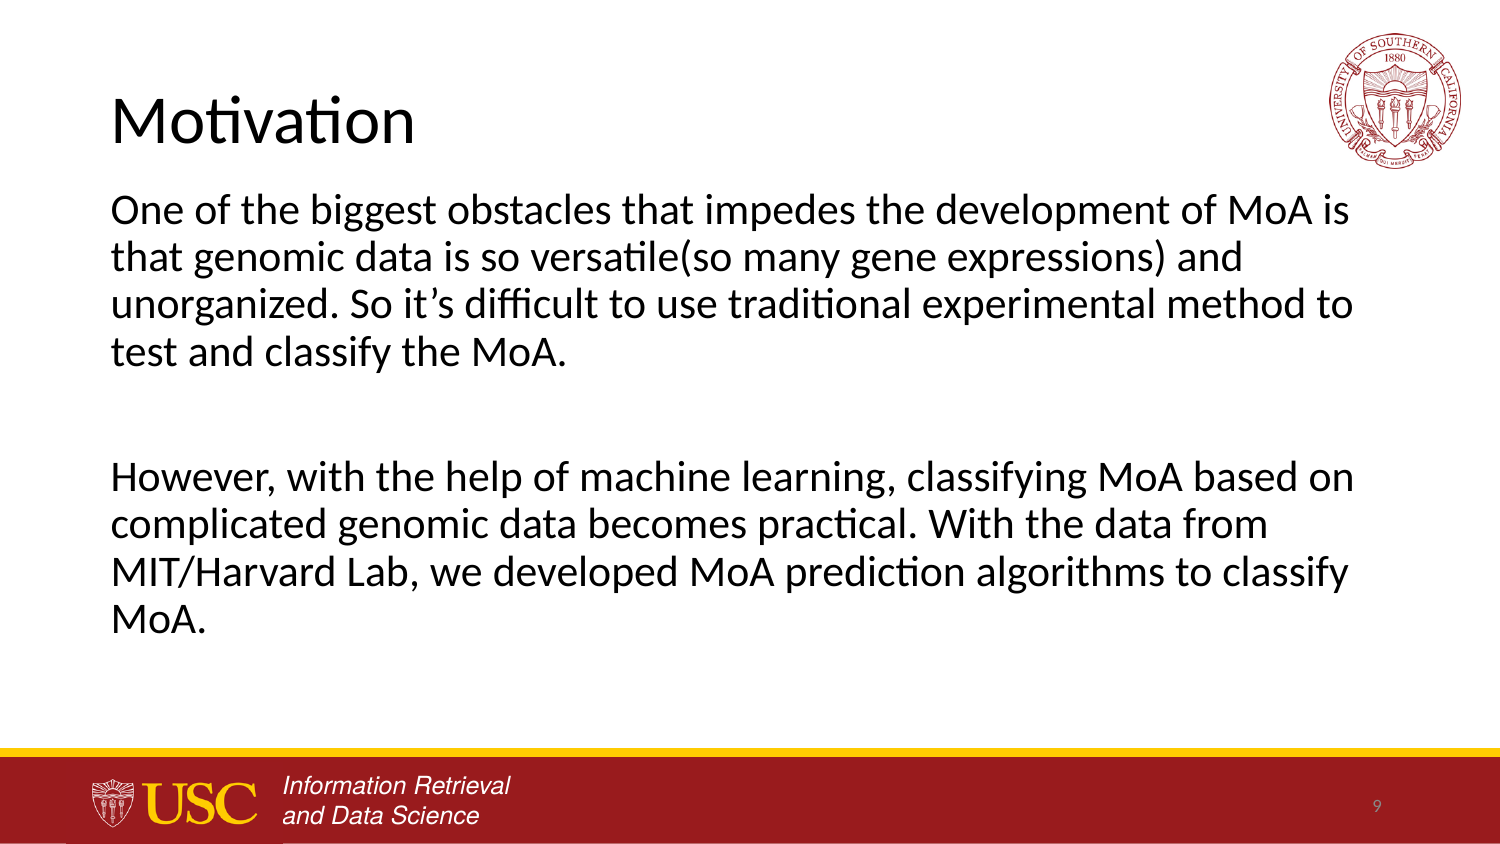

# Motivation
One of the biggest obstacles that impedes the development of MoA is that genomic data is so versatile(so many gene expressions) and unorganized. So it’s difficult to use traditional experimental method to test and classify the MoA.

However, with the help of machine learning, classifying MoA based on complicated genomic data becomes practical. With the data from MIT/Harvard Lab, we developed MoA prediction algorithms to classify MoA.
9